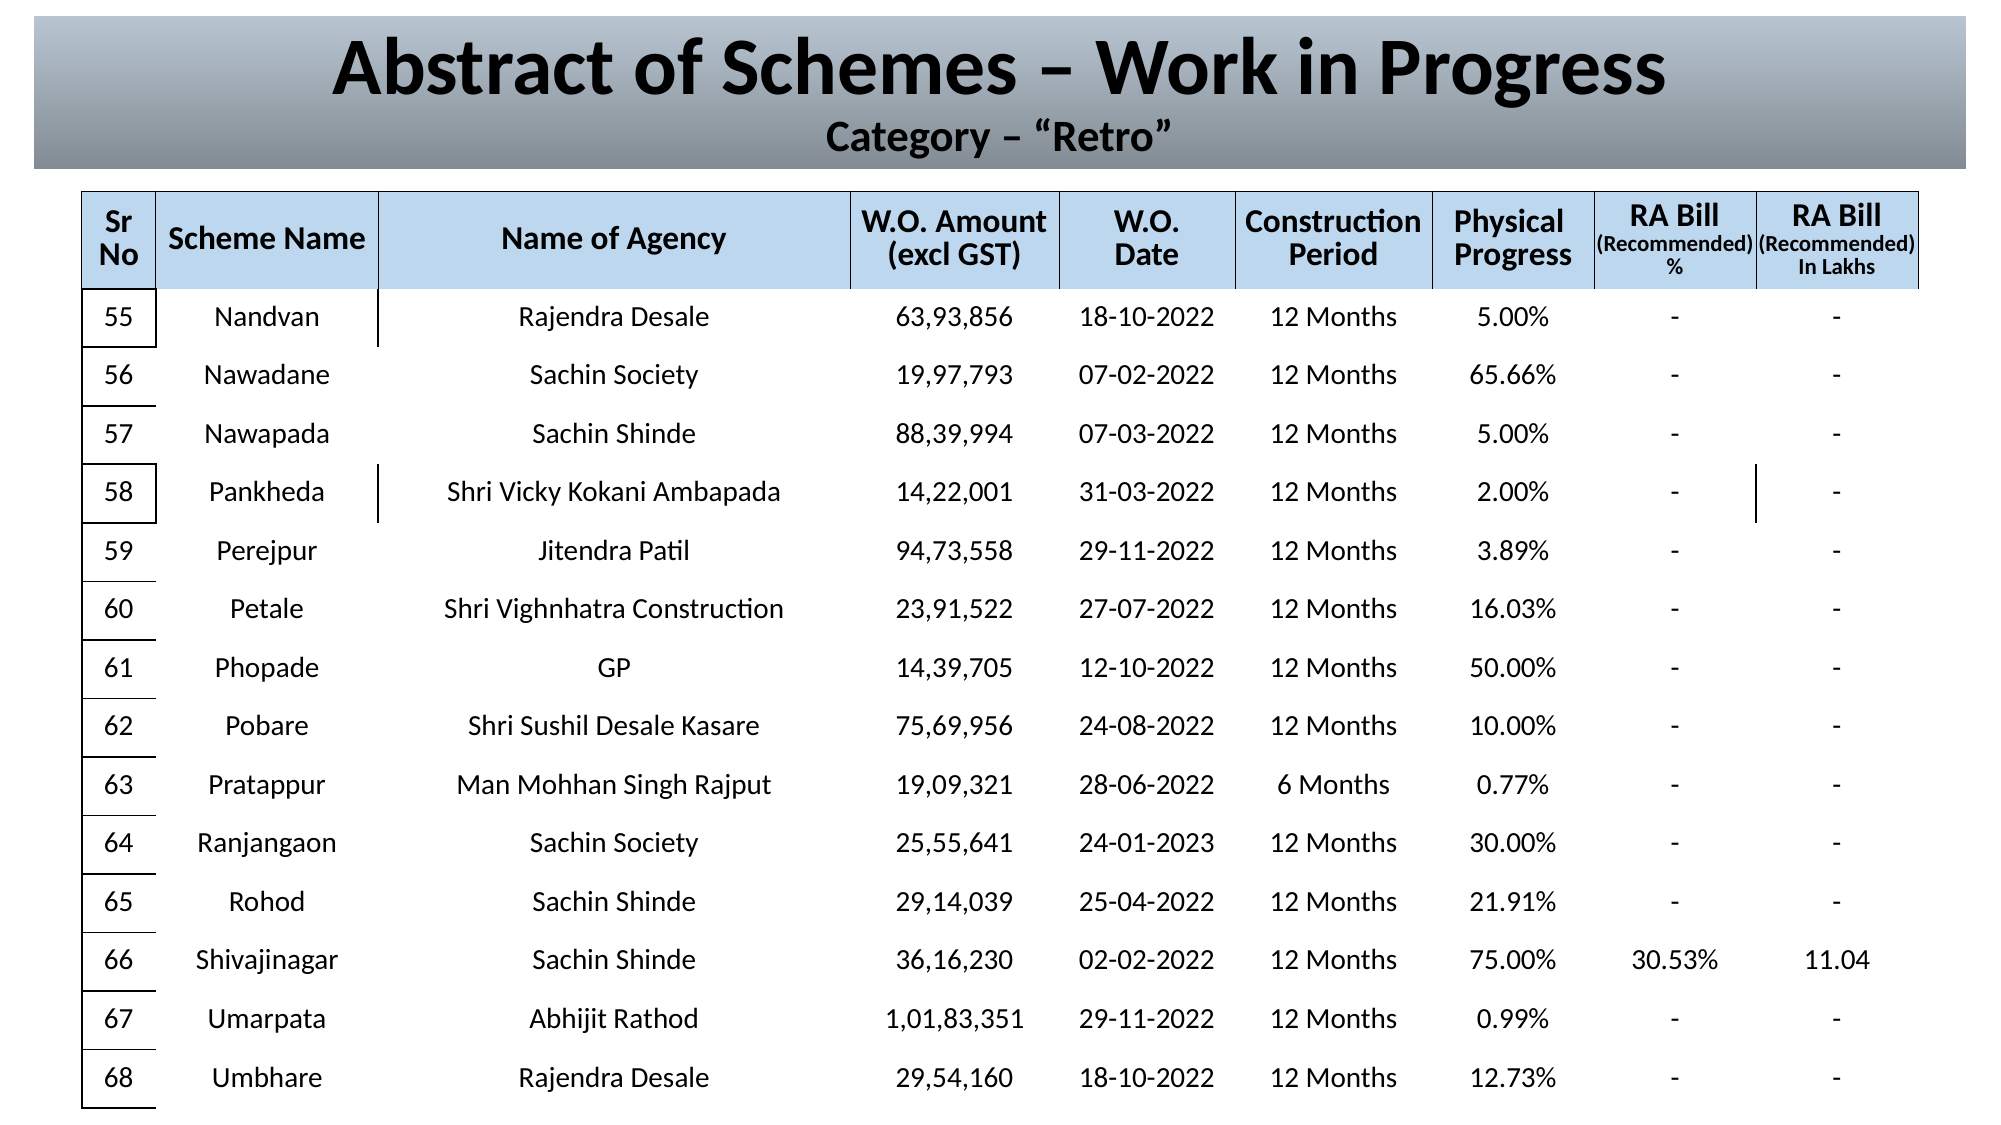

# Abstract of Schemes – Work in Progress Category – “Retro”
| Sr No | Scheme Name | Name of Agency | W.O. Amount (excl GST) | W.O. Date | Construction Period | Physical Progress | RA Bill (Recommended) % | RA Bill (Recommended) In Lakhs |
| --- | --- | --- | --- | --- | --- | --- | --- | --- |
| 55 | Nandvan | Rajendra Desale | 63,93,856 | 18-10-2022 | 12 Months | 5.00% | - | - |
| --- | --- | --- | --- | --- | --- | --- | --- | --- |
| 56 | Nawadane | Sachin Society | 19,97,793 | 07-02-2022 | 12 Months | 65.66% | - | - |
| 57 | Nawapada | Sachin Shinde | 88,39,994 | 07-03-2022 | 12 Months | 5.00% | - | - |
| 58 | Pankheda | Shri Vicky Kokani Ambapada | 14,22,001 | 31-03-2022 | 12 Months | 2.00% | - | - |
| 59 | Perejpur | Jitendra Patil | 94,73,558 | 29-11-2022 | 12 Months | 3.89% | - | - |
| 60 | Petale | Shri Vighnhatra Construction | 23,91,522 | 27-07-2022 | 12 Months | 16.03% | - | - |
| 61 | Phopade | GP | 14,39,705 | 12-10-2022 | 12 Months | 50.00% | - | - |
| 62 | Pobare | Shri Sushil Desale Kasare | 75,69,956 | 24-08-2022 | 12 Months | 10.00% | - | - |
| 63 | Pratappur | Man Mohhan Singh Rajput | 19,09,321 | 28-06-2022 | 6 Months | 0.77% | - | - |
| 64 | Ranjangaon | Sachin Society | 25,55,641 | 24-01-2023 | 12 Months | 30.00% | - | - |
| 65 | Rohod | Sachin Shinde | 29,14,039 | 25-04-2022 | 12 Months | 21.91% | - | - |
| 66 | Shivajinagar | Sachin Shinde | 36,16,230 | 02-02-2022 | 12 Months | 75.00% | 30.53% | 11.04 |
| 67 | Umarpata | Abhijit Rathod | 1,01,83,351 | 29-11-2022 | 12 Months | 0.99% | - | - |
| 68 | Umbhare | Rajendra Desale | 29,54,160 | 18-10-2022 | 12 Months | 12.73% | - | - |